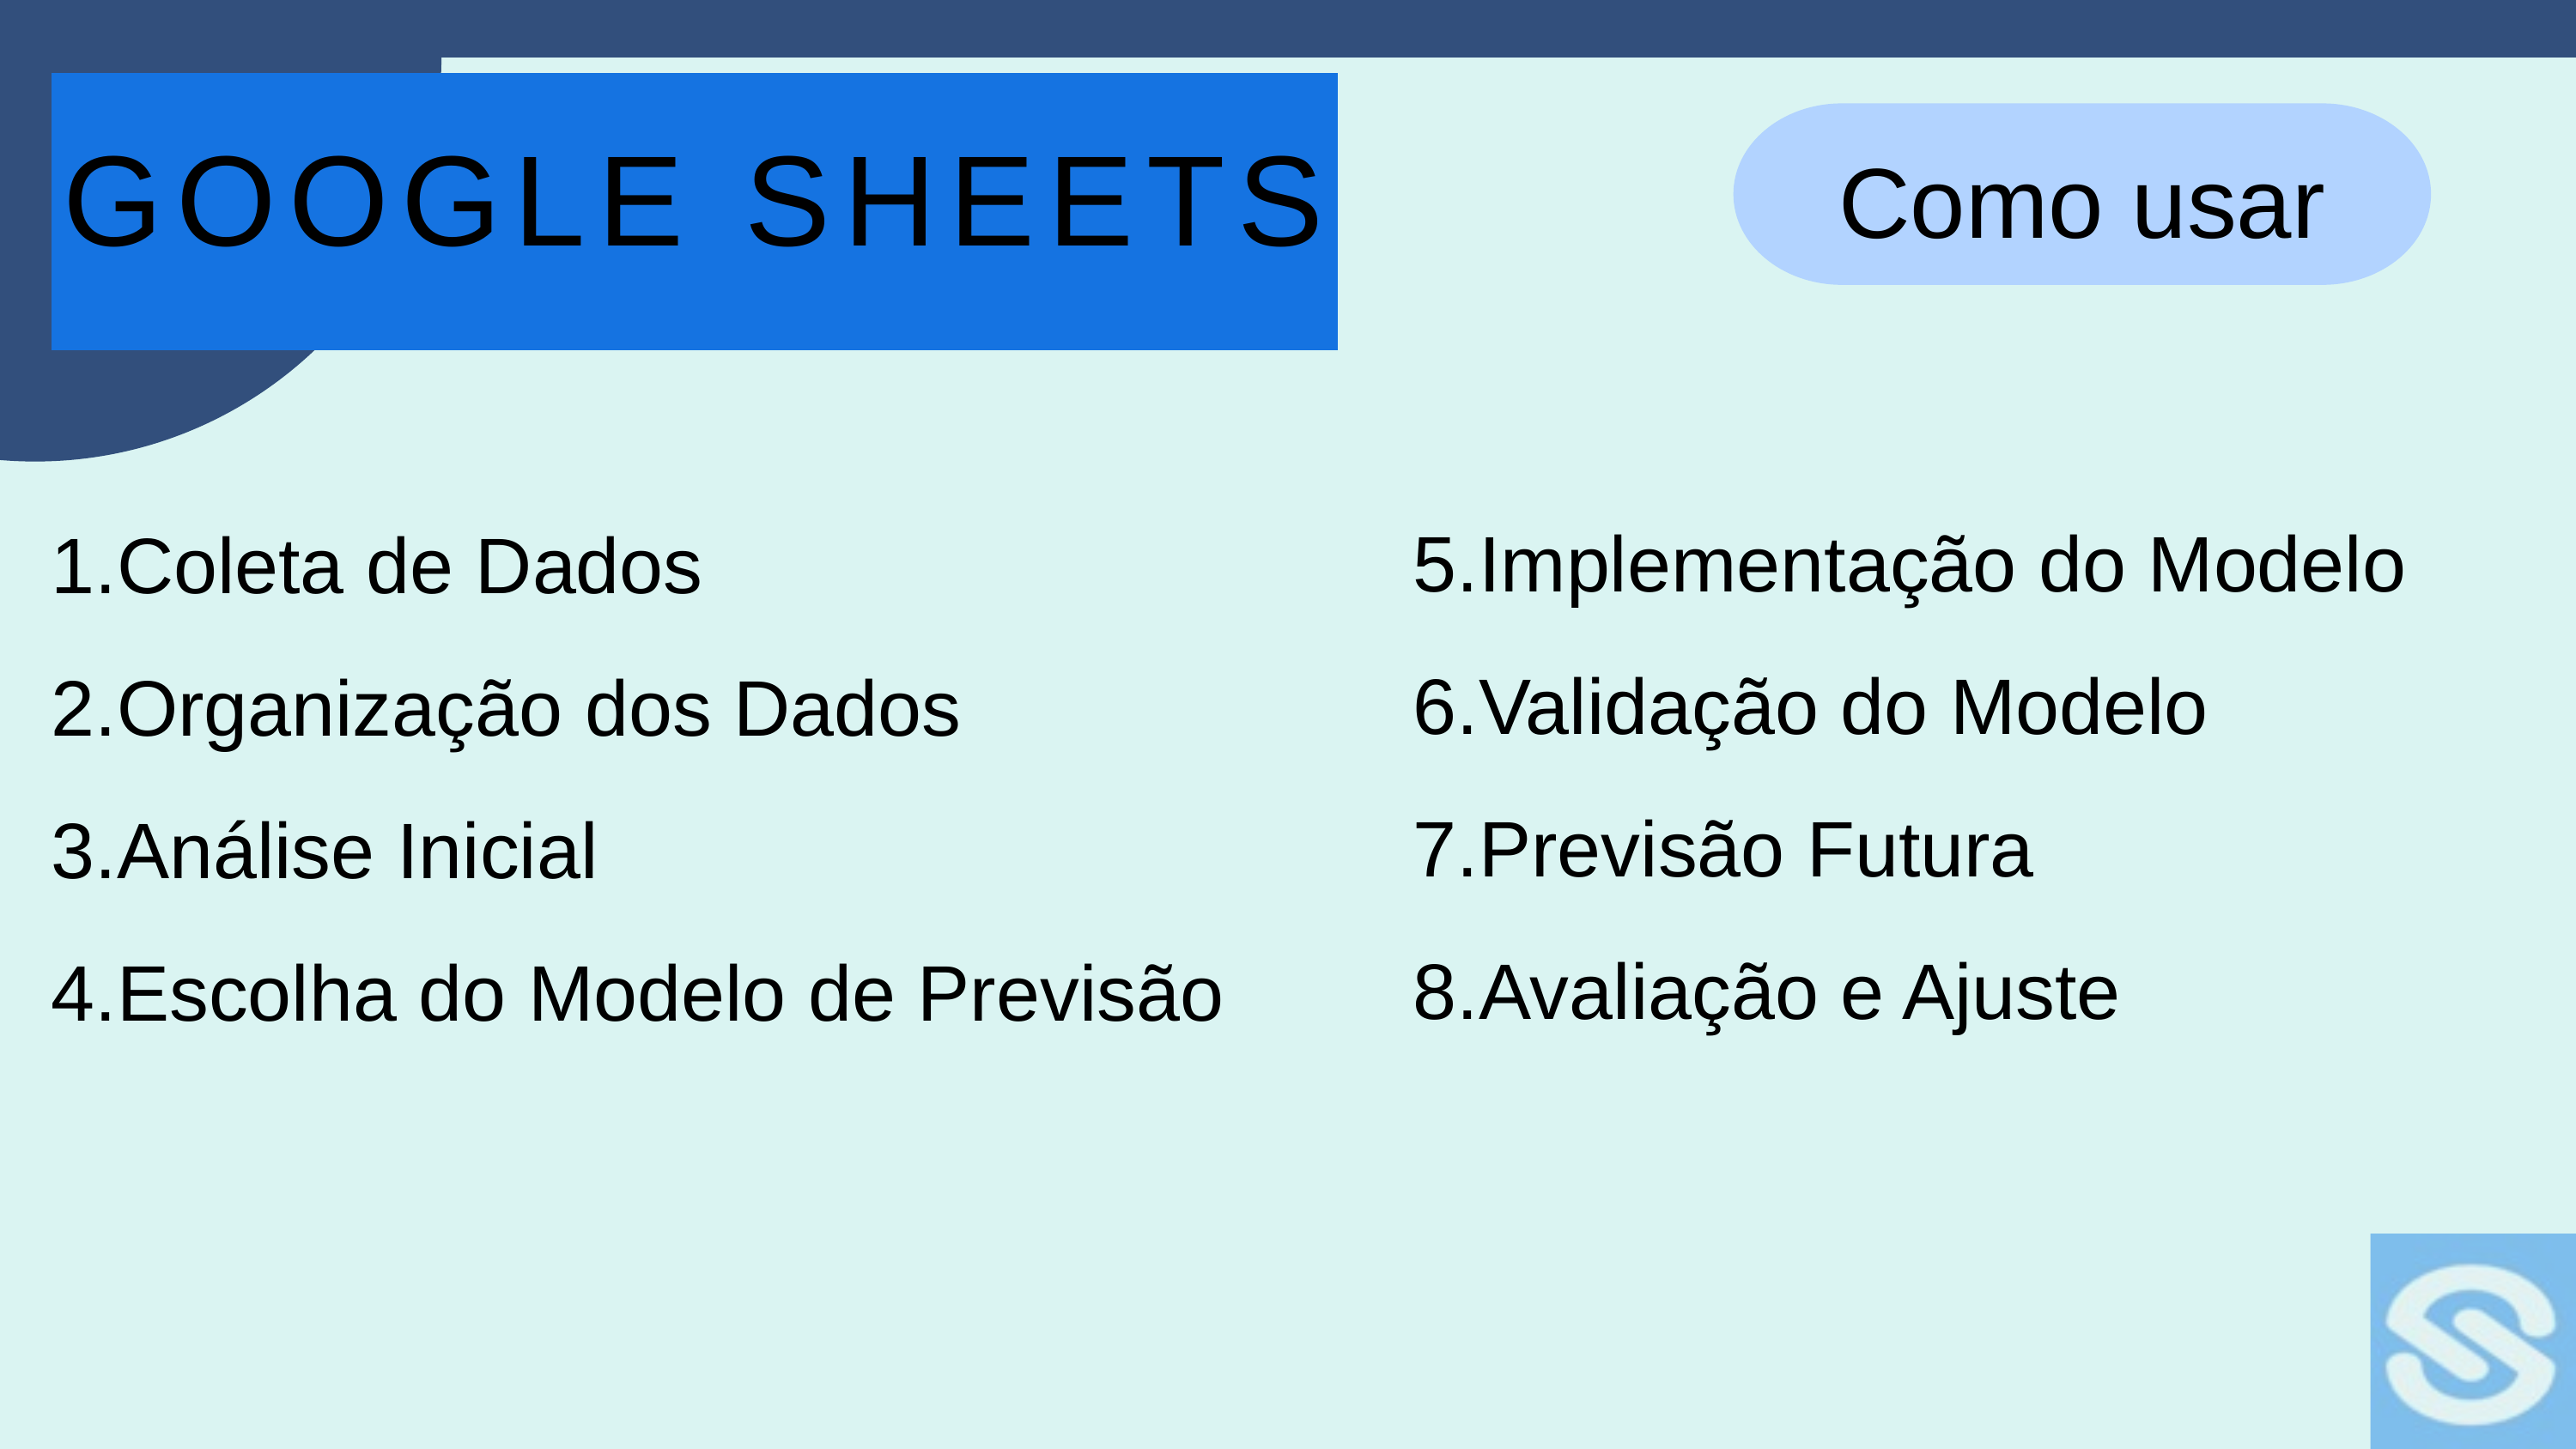

Como usar
GOOGLE SHEETS
5.Implementação do Modelo
6.Validação do Modelo
7.Previsão Futura
8.Avaliação e Ajuste
1.Coleta de Dados
2.Organização dos Dados
3.Análise Inicial
4.Escolha do Modelo de Previsão